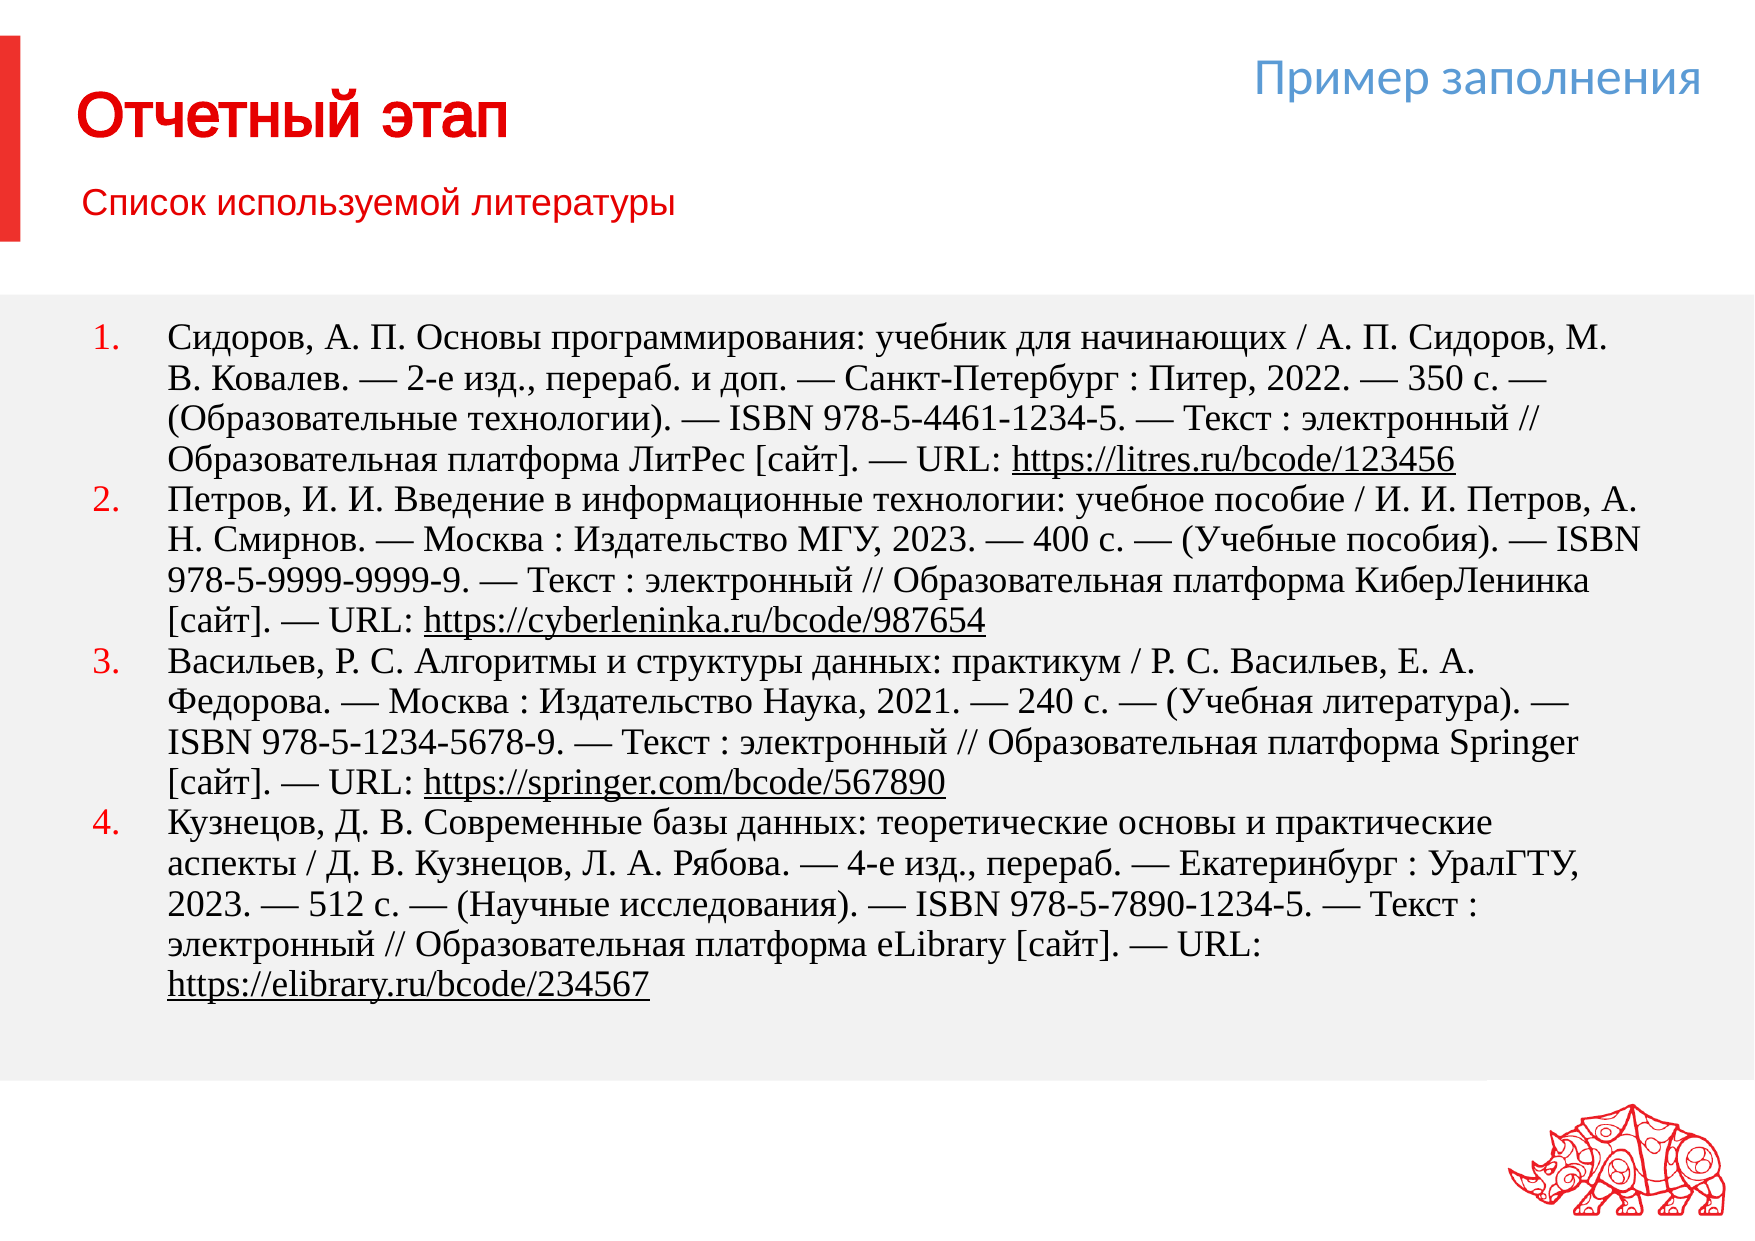

Пример заполнения
# Отчетный этап
Список используемой литературы
Сидоров, А. П. Основы программирования: учебник для начинающих / А. П. Сидоров, М. В. Ковалев. — 2-е изд., перераб. и доп. — Санкт-Петербург : Питер, 2022. — 350 с. — (Образовательные технологии). — ISBN 978-5-4461-1234-5. — Текст : электронный // Образовательная платформа ЛитРес [сайт]. — URL: https://litres.ru/bcode/123456
Петров, И. И. Введение в информационные технологии: учебное пособие / И. И. Петров, А. Н. Смирнов. — Москва : Издательство МГУ, 2023. — 400 с. — (Учебные пособия). — ISBN 978-5-9999-9999-9. — Текст : электронный // Образовательная платформа КиберЛенинка [сайт]. — URL: https://cyberleninka.ru/bcode/987654
Васильев, Р. С. Алгоритмы и структуры данных: практикум / Р. С. Васильев, Е. А. Федорова. — Москва : Издательство Наука, 2021. — 240 с. — (Учебная литература). — ISBN 978-5-1234-5678-9. — Текст : электронный // Образовательная платформа Springer [сайт]. — URL: https://springer.com/bcode/567890
Кузнецов, Д. В. Современные базы данных: теоретические основы и практические аспекты / Д. В. Кузнецов, Л. А. Рябова. — 4-е изд., перераб. — Екатеринбург : УралГТУ, 2023. — 512 с. — (Научные исследования). — ISBN 978-5-7890-1234-5. — Текст : электронный // Образовательная платформа eLibrary [сайт]. — URL: https://elibrary.ru/bcode/234567